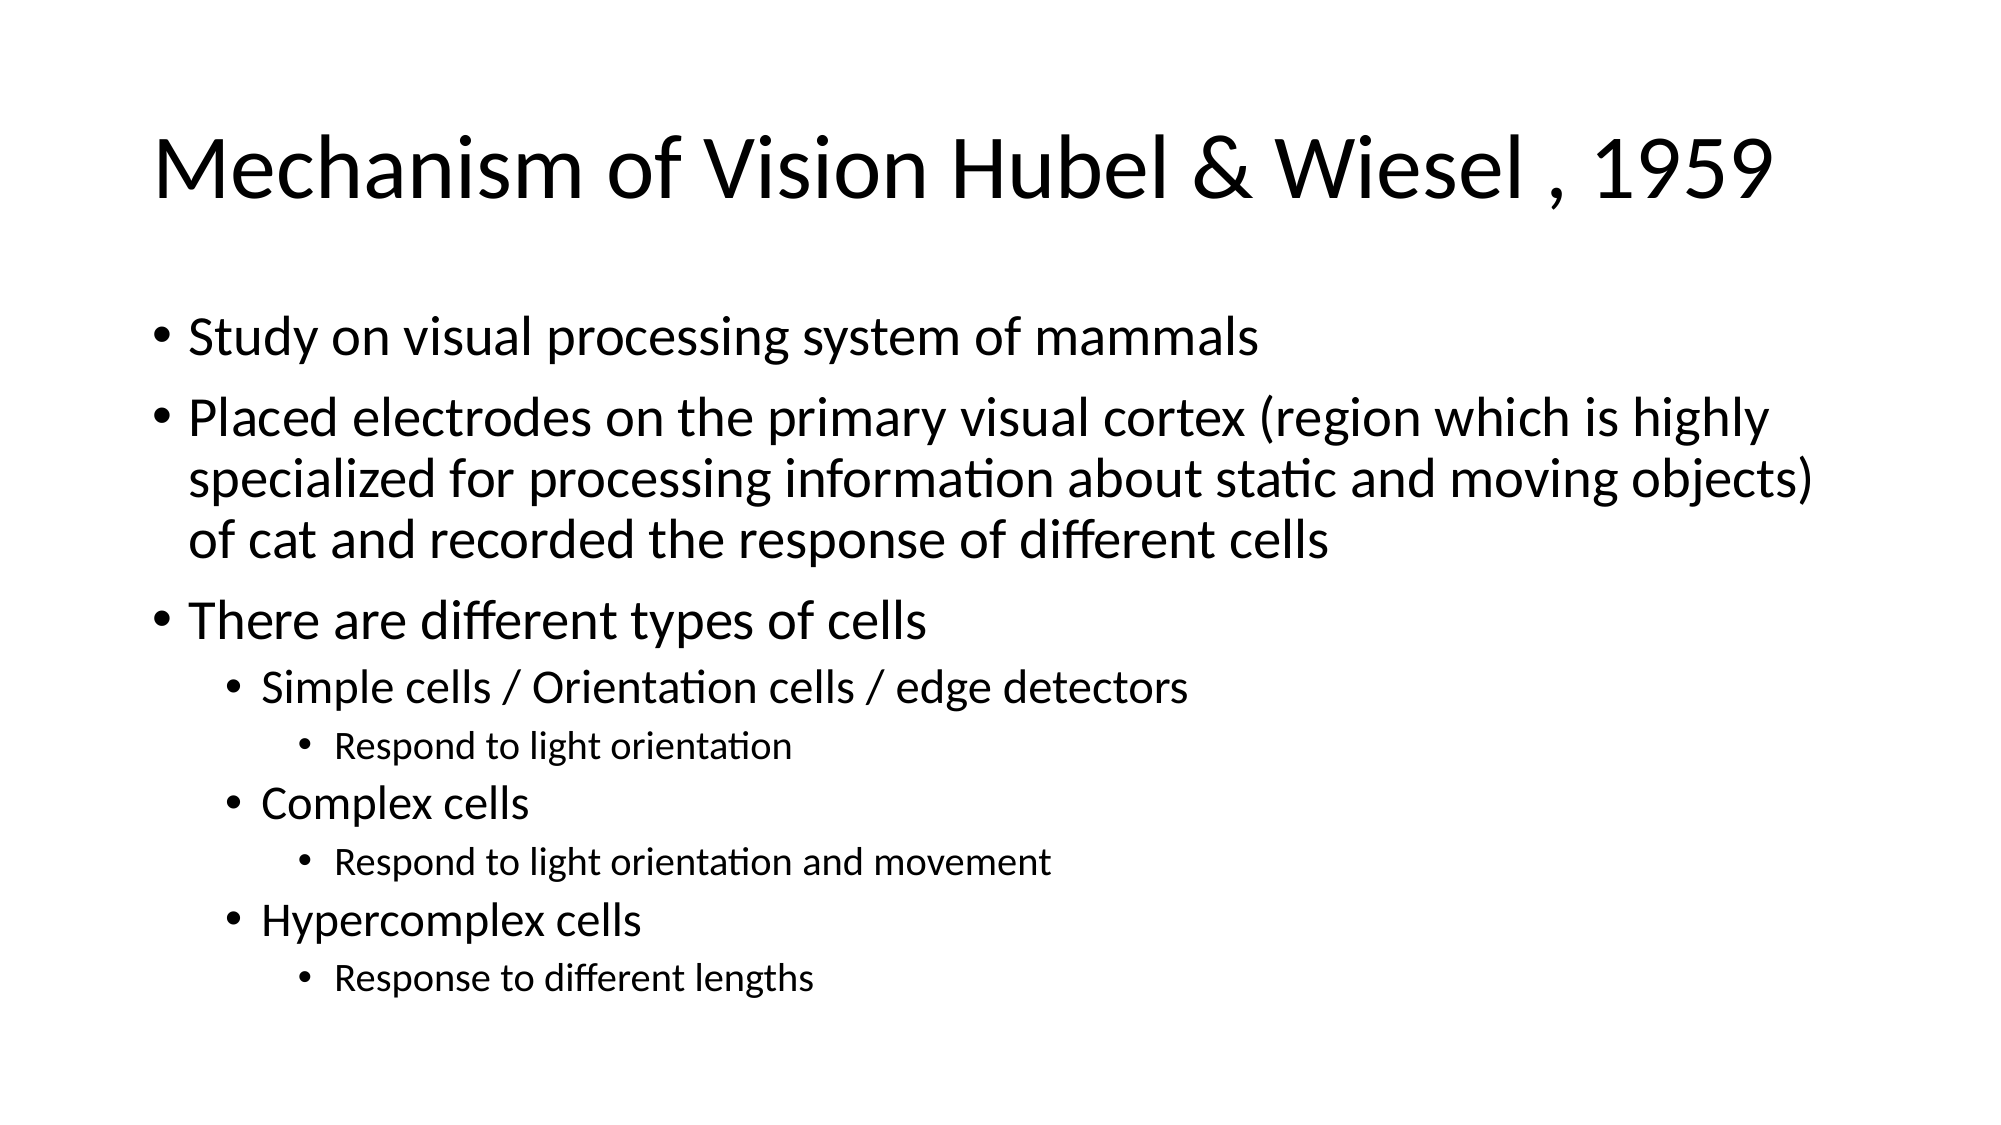

# Mechanism of Vision Hubel & Wiesel , 1959
Study on visual processing system of mammals
Placed electrodes on the primary visual cortex (region which is highly specialized for processing information about static and moving objects) of cat and recorded the response of different cells
There are different types of cells
Simple cells / Orientation cells / edge detectors
Respond to light orientation
Complex cells
Respond to light orientation and movement
Hypercomplex cells
Response to different lengths